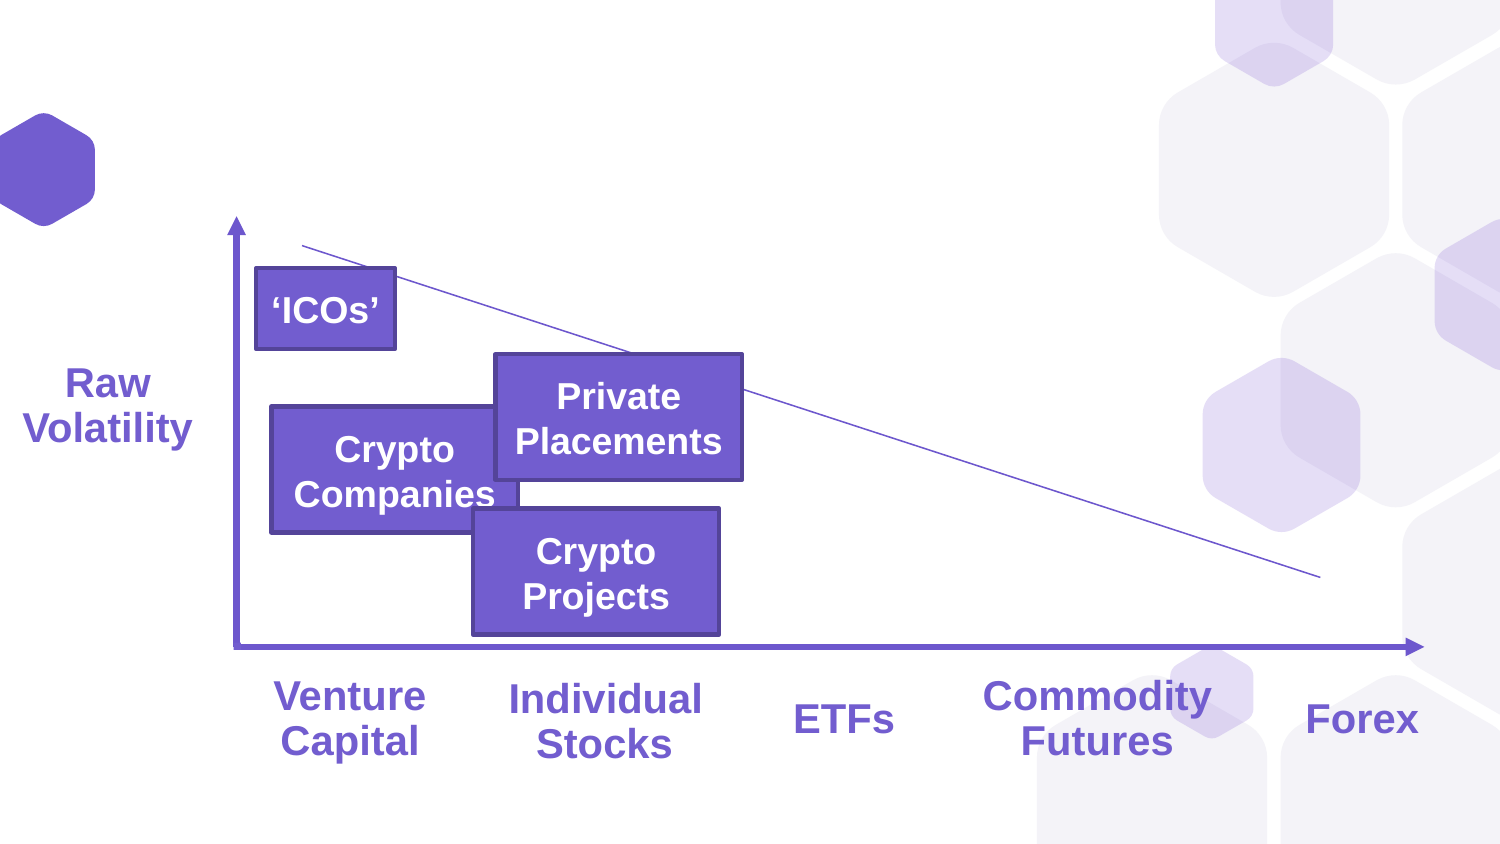

#
‘ICOs’
Raw Volatility
Private Placements
Crypto Companies
Crypto Projects

Venture Capital
ETFs
Commodity Futures
Forex
Individual
Stocks